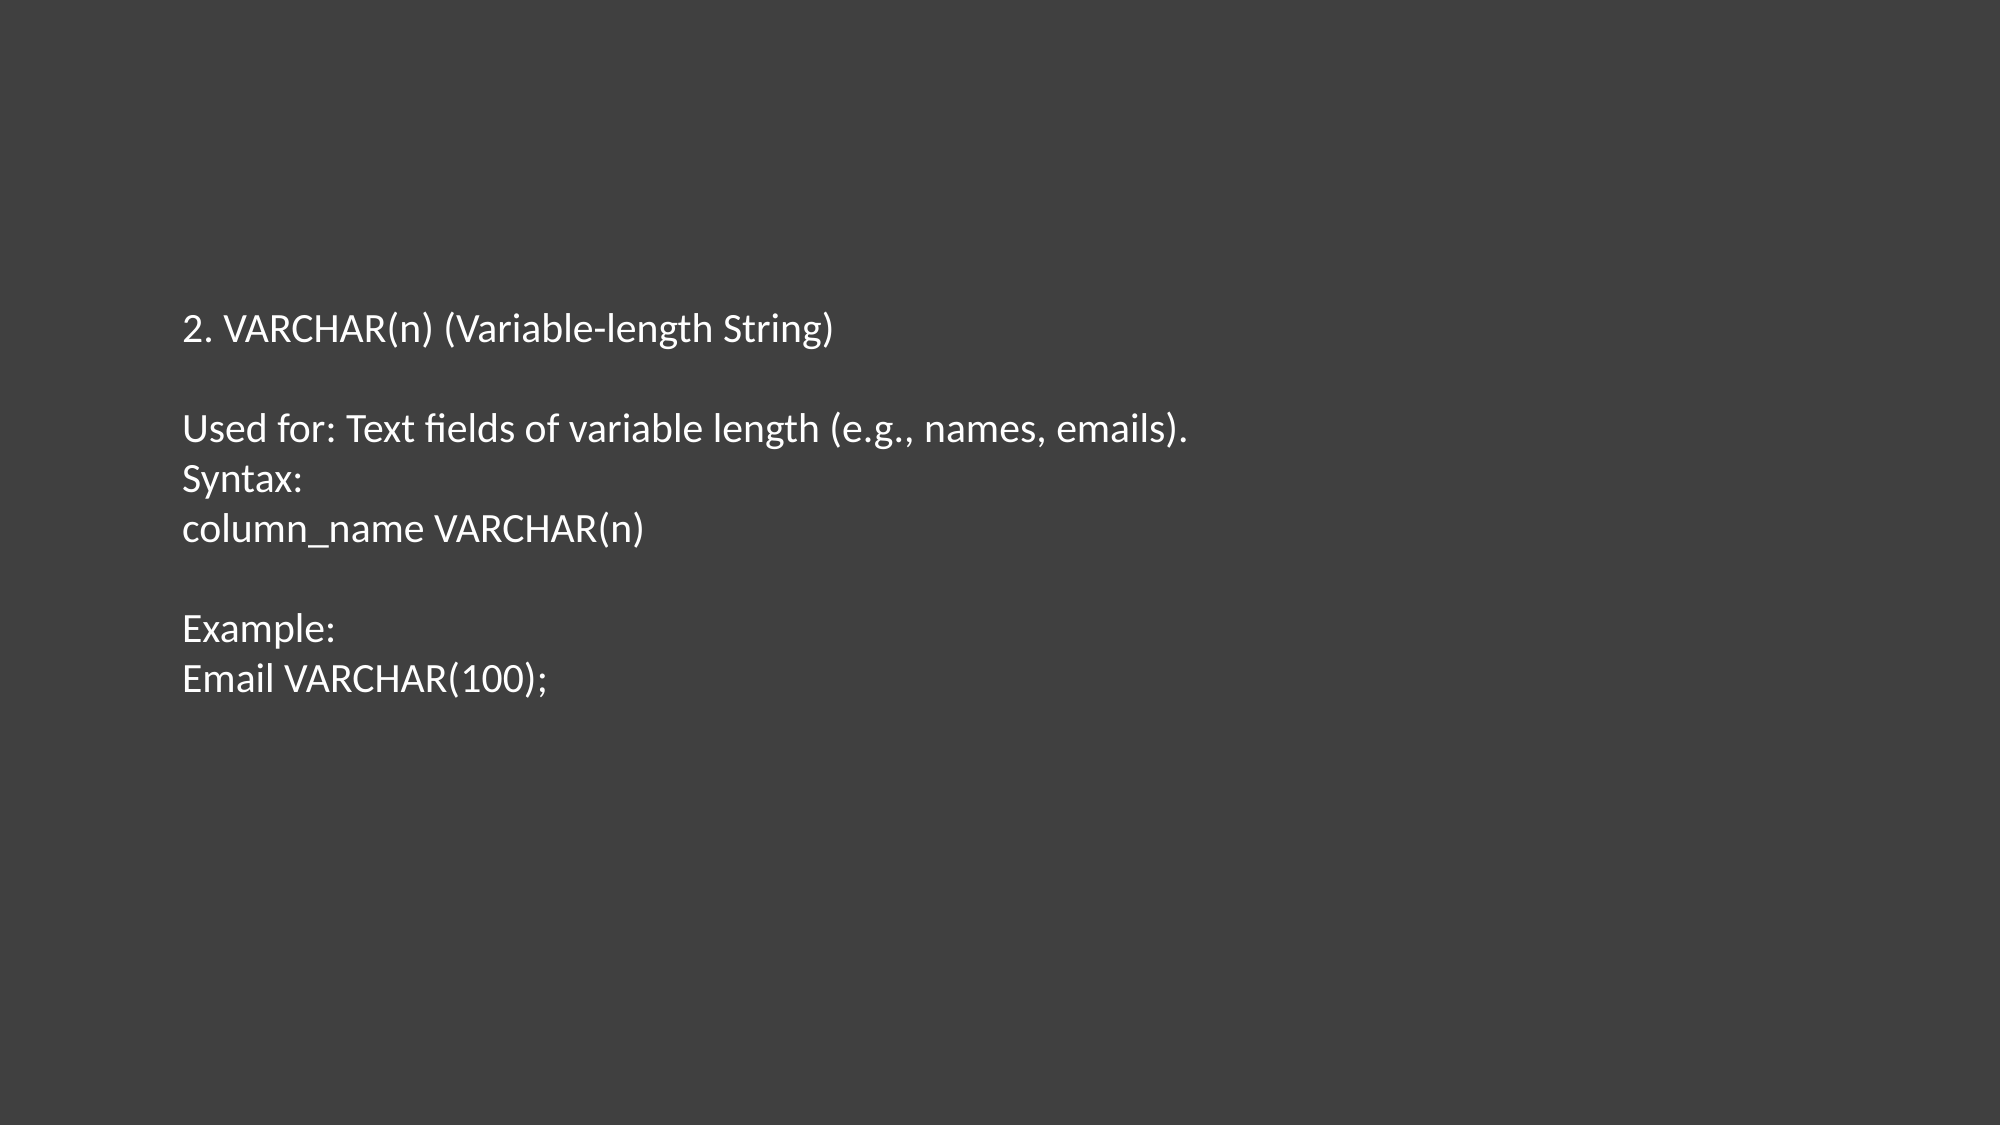

2. VARCHAR(n) (Variable-length String)
Used for: Text fields of variable length (e.g., names, emails).
Syntax:
column_name VARCHAR(n)
Example:
Email VARCHAR(100);